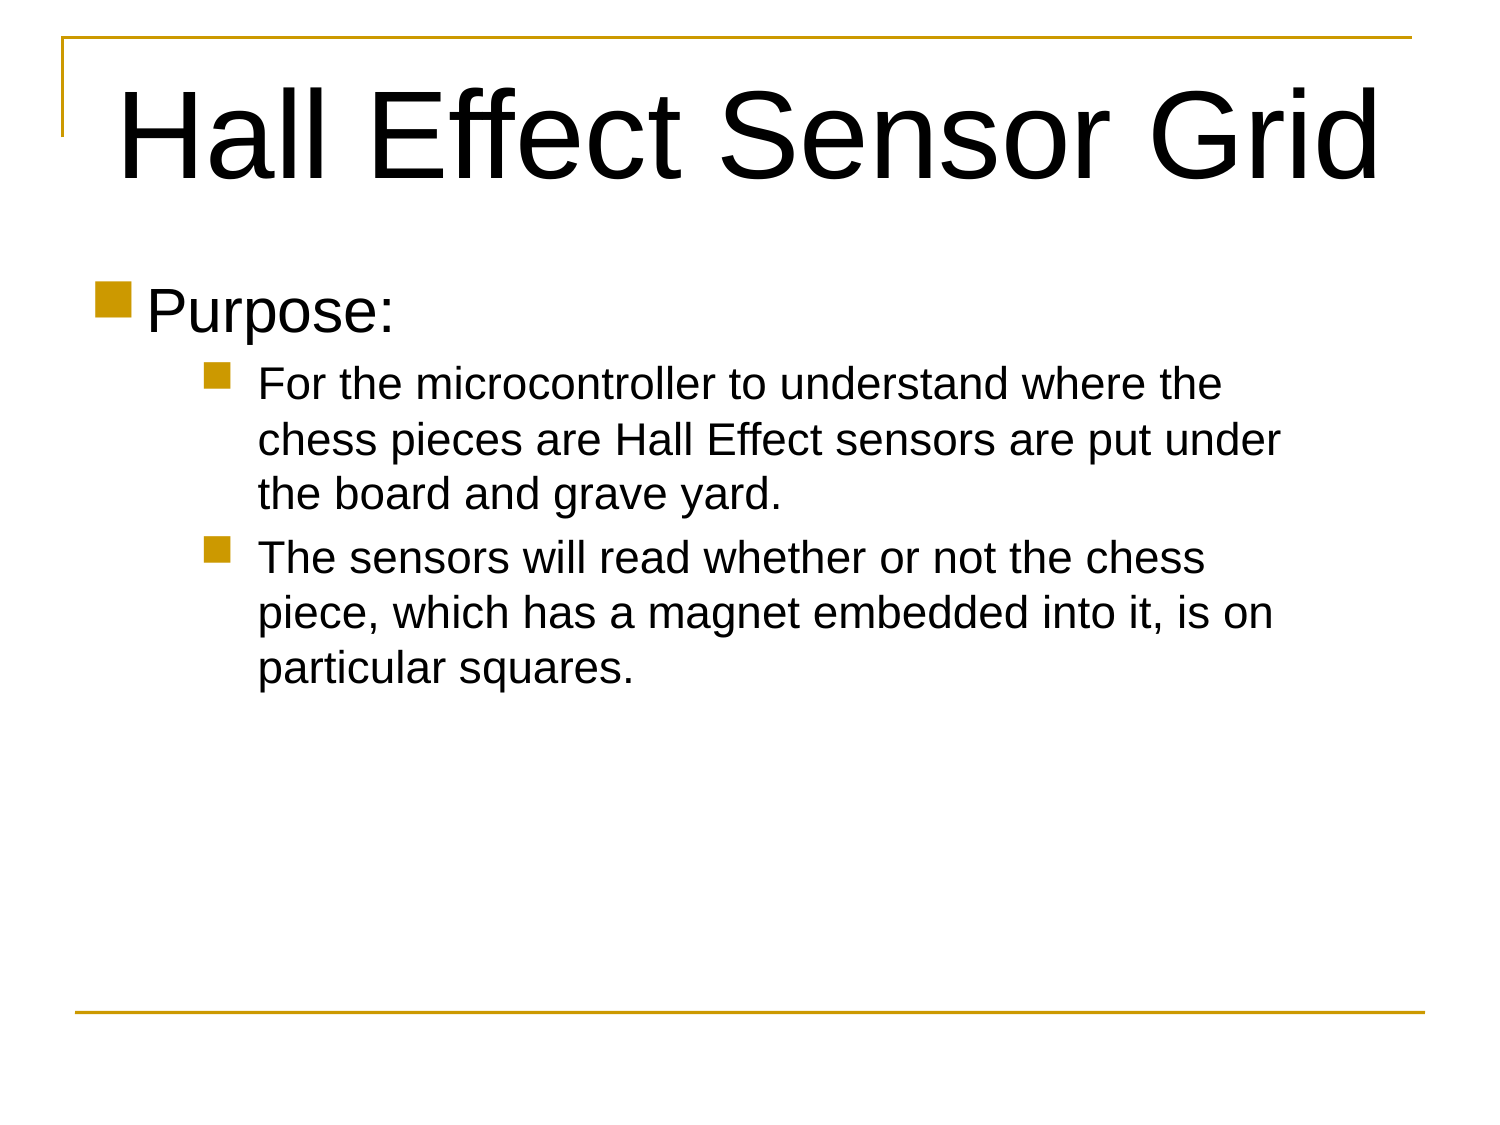

# Hall Effect Sensor Grid
Purpose:
For the microcontroller to understand where the chess pieces are Hall Effect sensors are put under the board and grave yard.
The sensors will read whether or not the chess piece, which has a magnet embedded into it, is on particular squares.